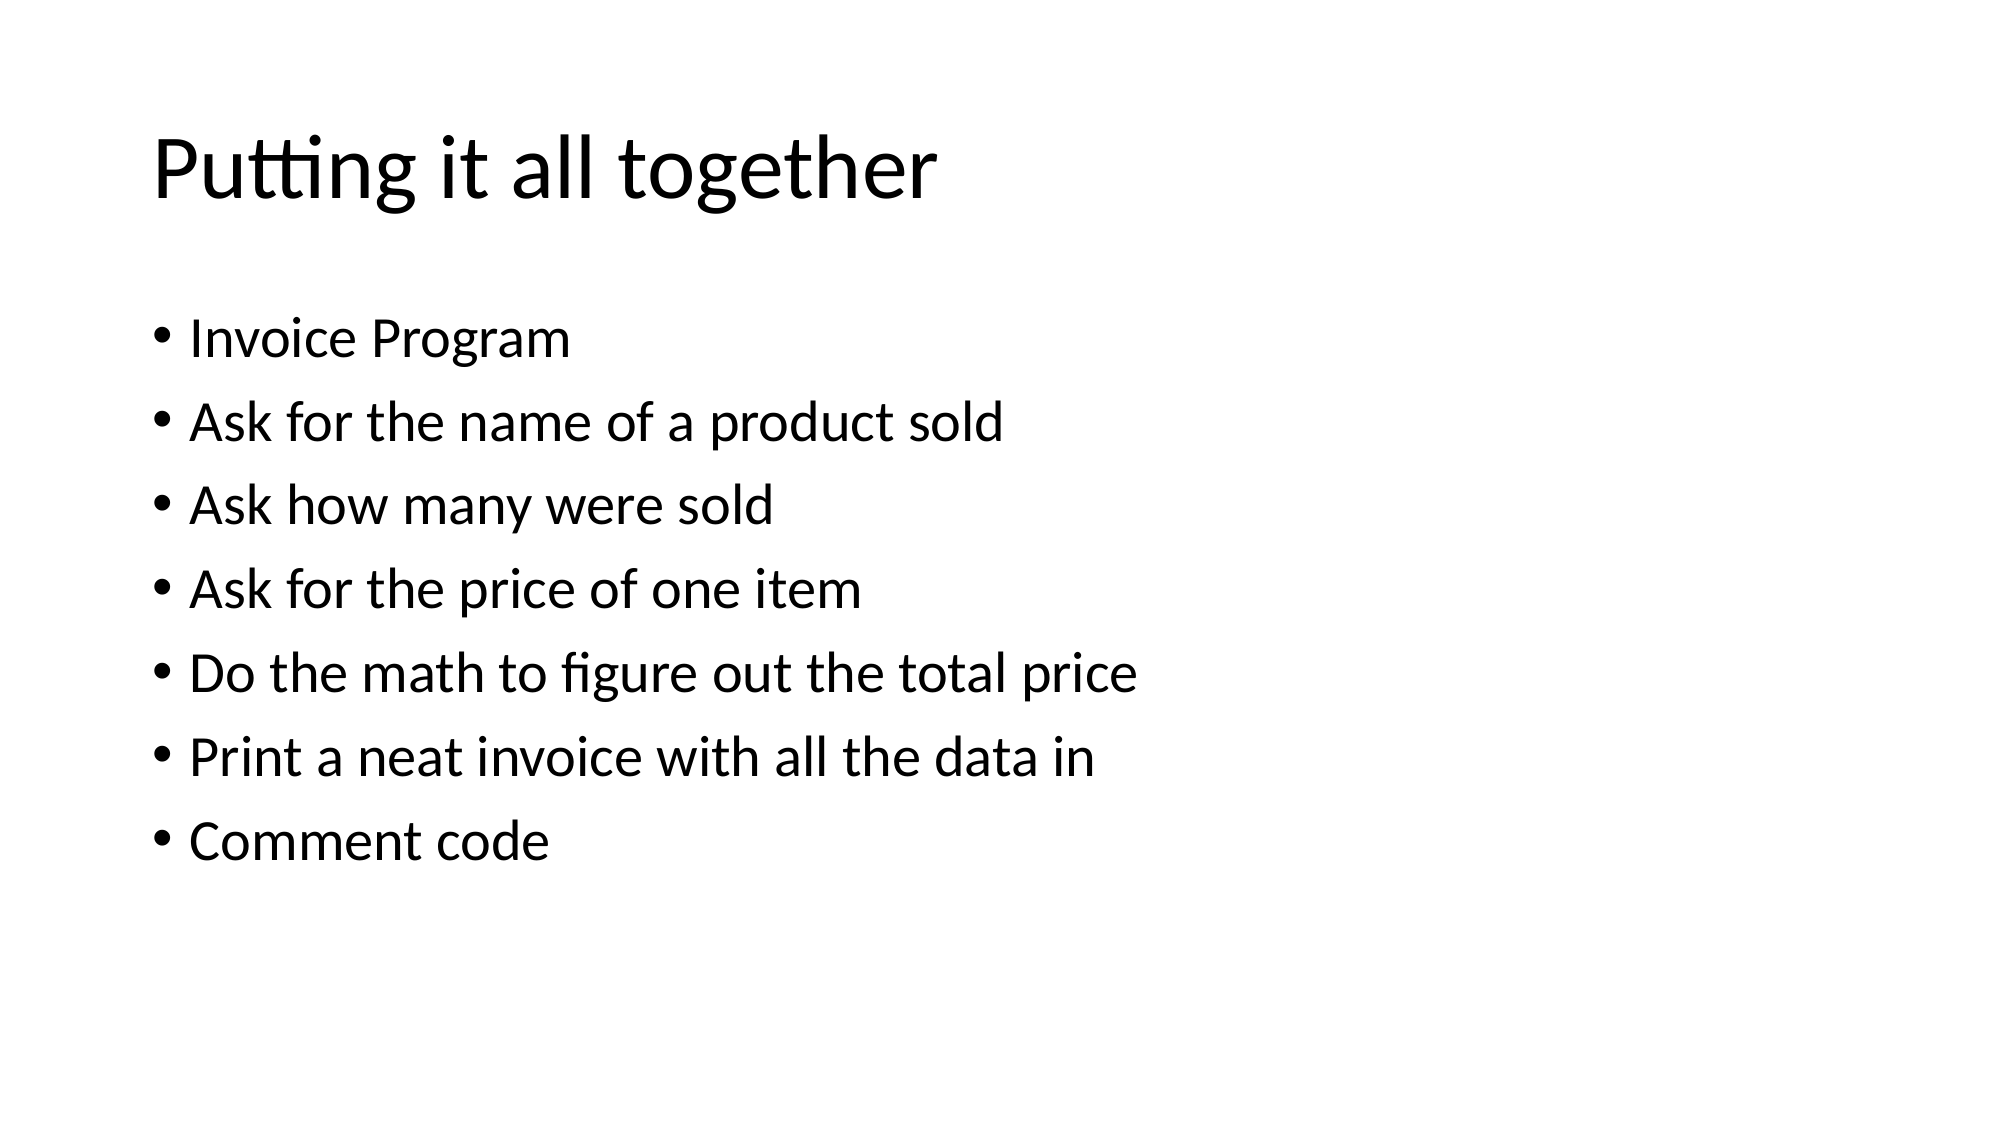

# Putting it all together
Invoice Program
Ask for the name of a product sold
Ask how many were sold
Ask for the price of one item
Do the math to figure out the total price
Print a neat invoice with all the data in
Comment code